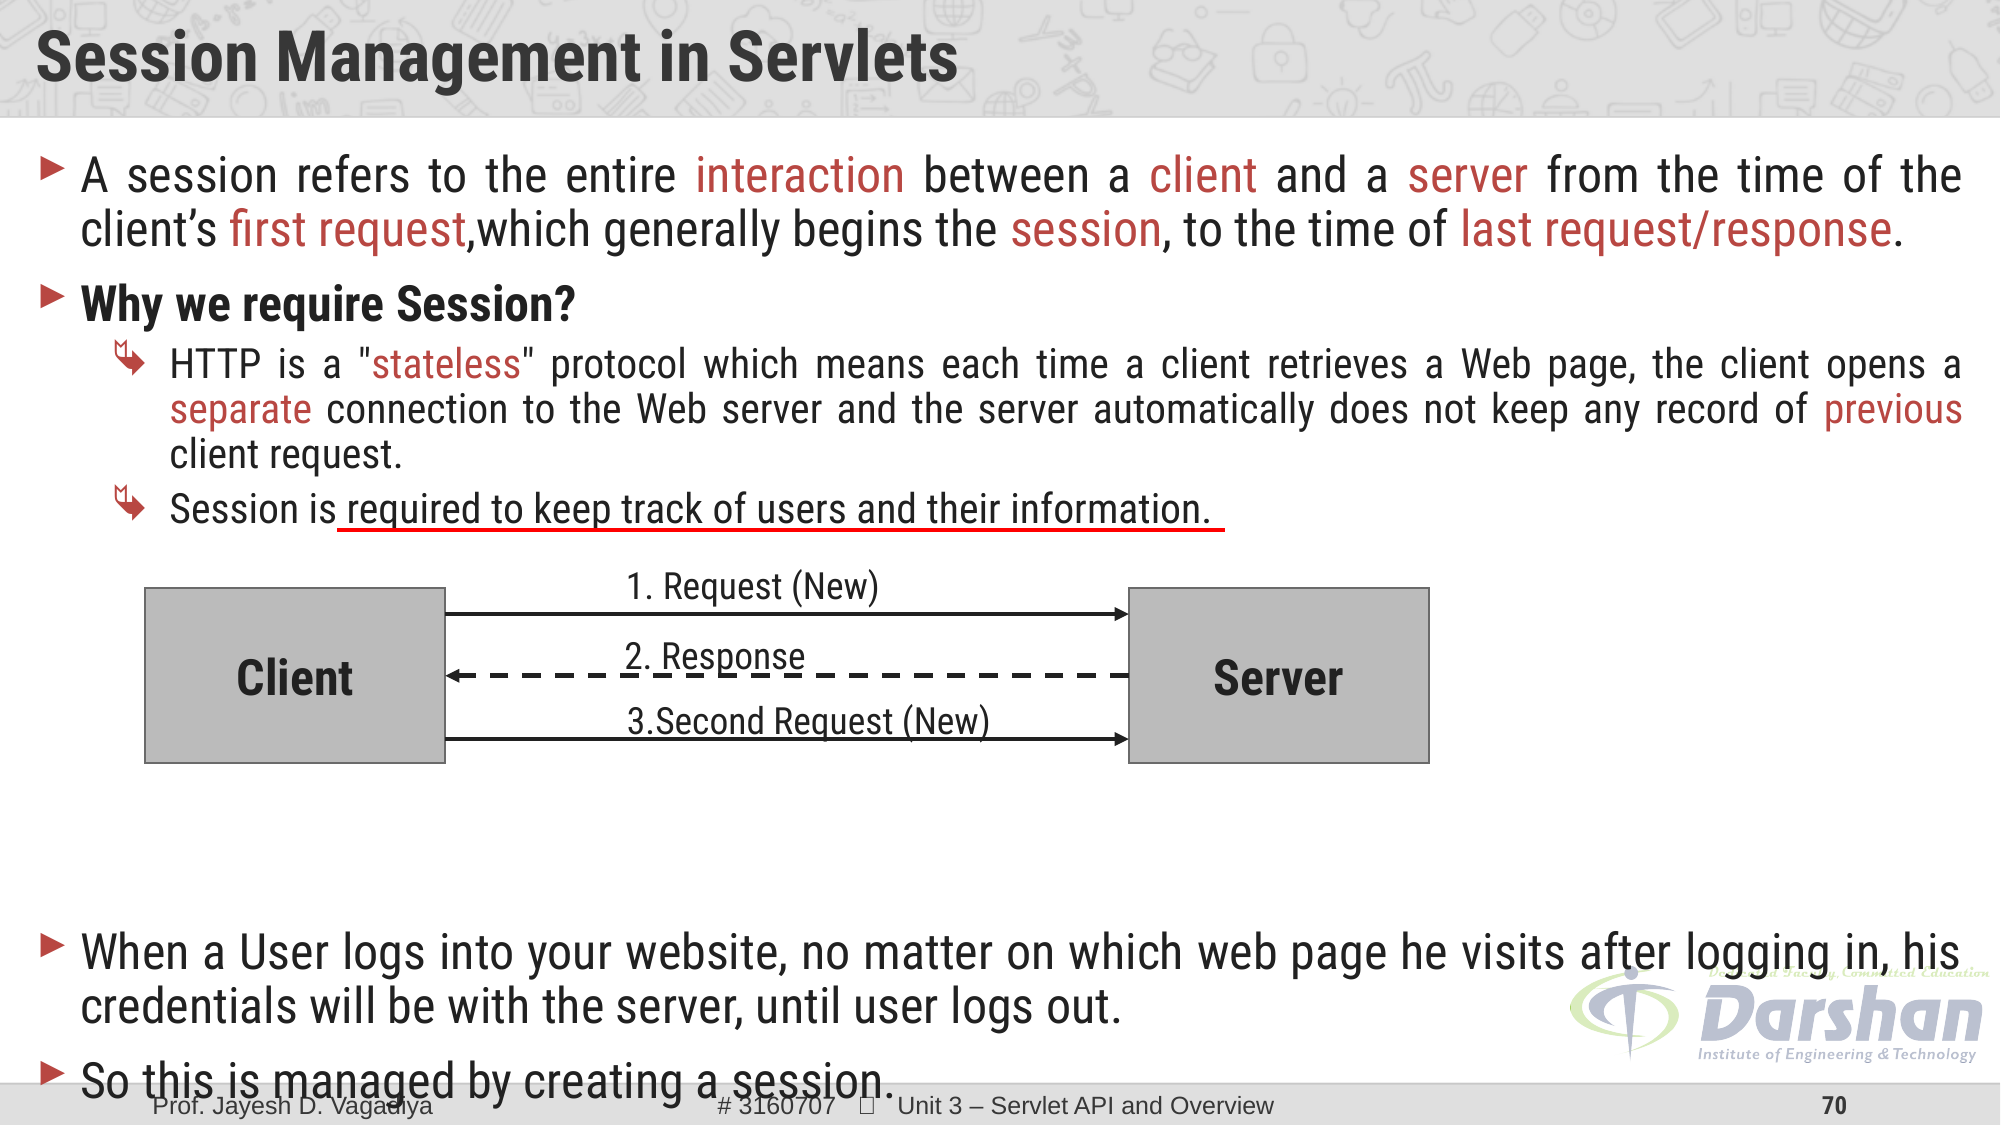

# Session Management in Servlets
A session refers to the entire interaction between a client and a server from the time of the client’s first request,which generally begins the session, to the time of last request/response.
Why we require Session?
HTTP is a "stateless" protocol which means each time a client retrieves a Web page, the client opens a separate connection to the Web server and the server automatically does not keep any record of previous client request.
Session is required to keep track of users and their information.

When a User logs into your website, no matter on which web page he visits after logging in, his credentials will be with the server, until user logs out.
So this is managed by creating a session.

1. Request (New)
Client
Server
2. Response
3.Second Request (New)